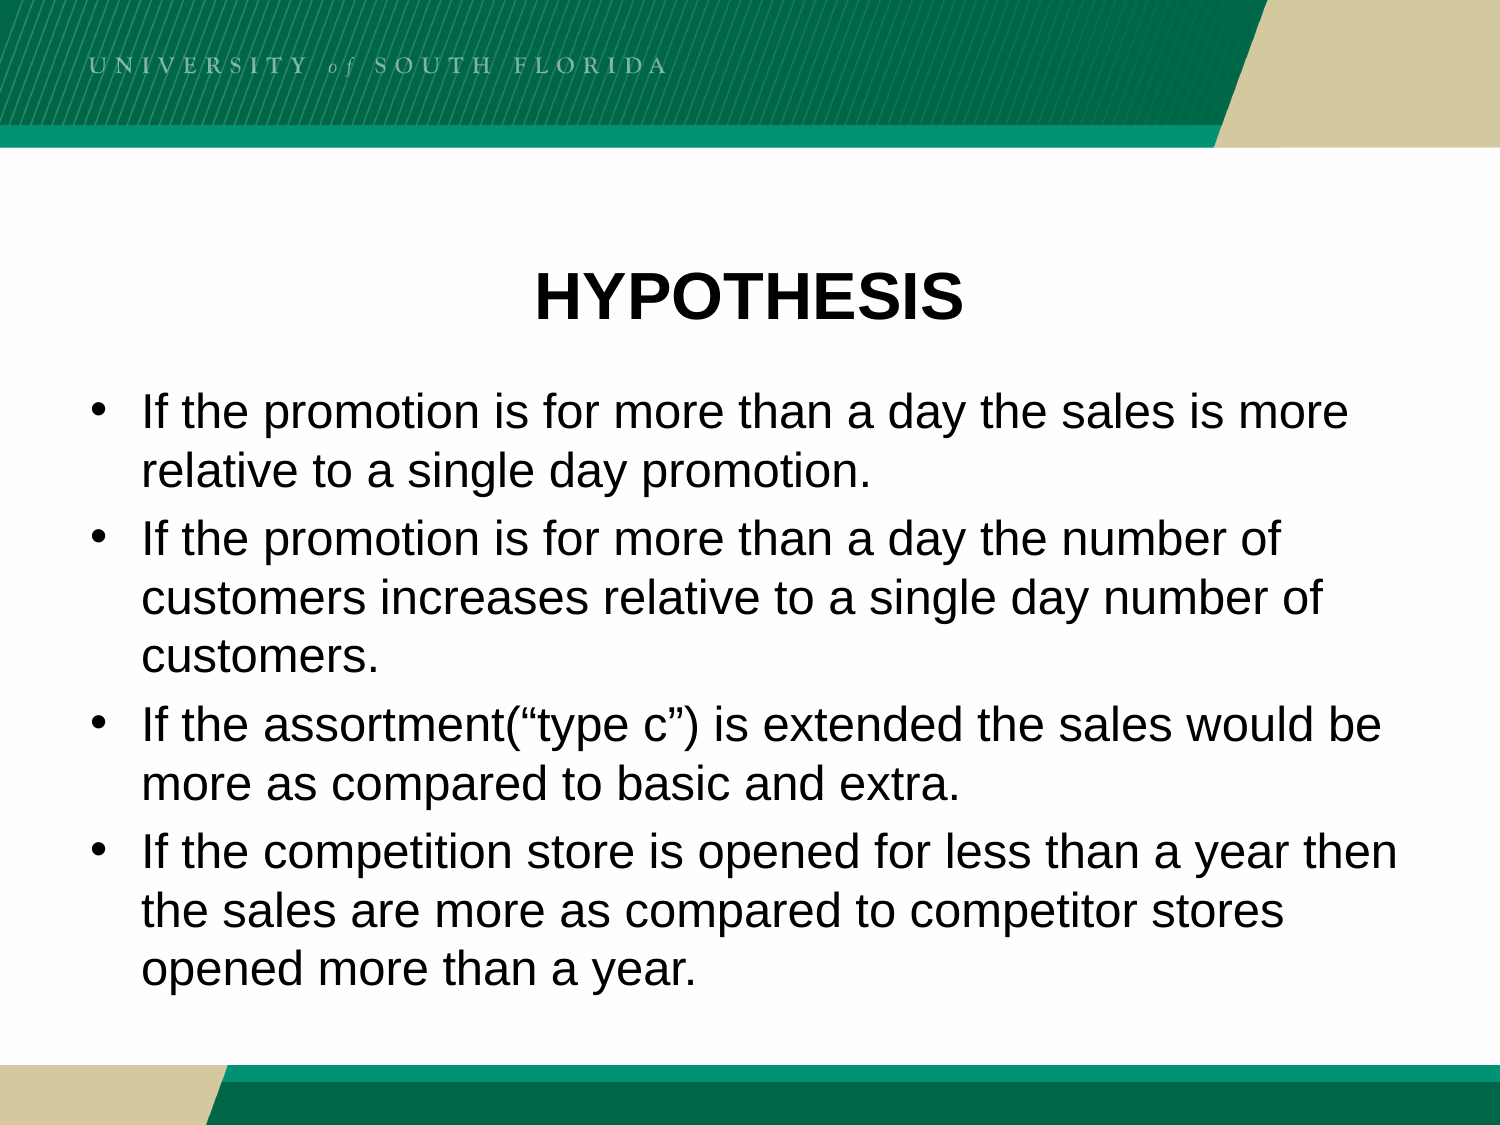

# Hypothesis
If the promotion is for more than a day the sales is more relative to a single day promotion.
If the promotion is for more than a day the number of customers increases relative to a single day number of customers.
If the assortment(“type c”) is extended the sales would be more as compared to basic and extra.
If the competition store is opened for less than a year then the sales are more as compared to competitor stores opened more than a year.